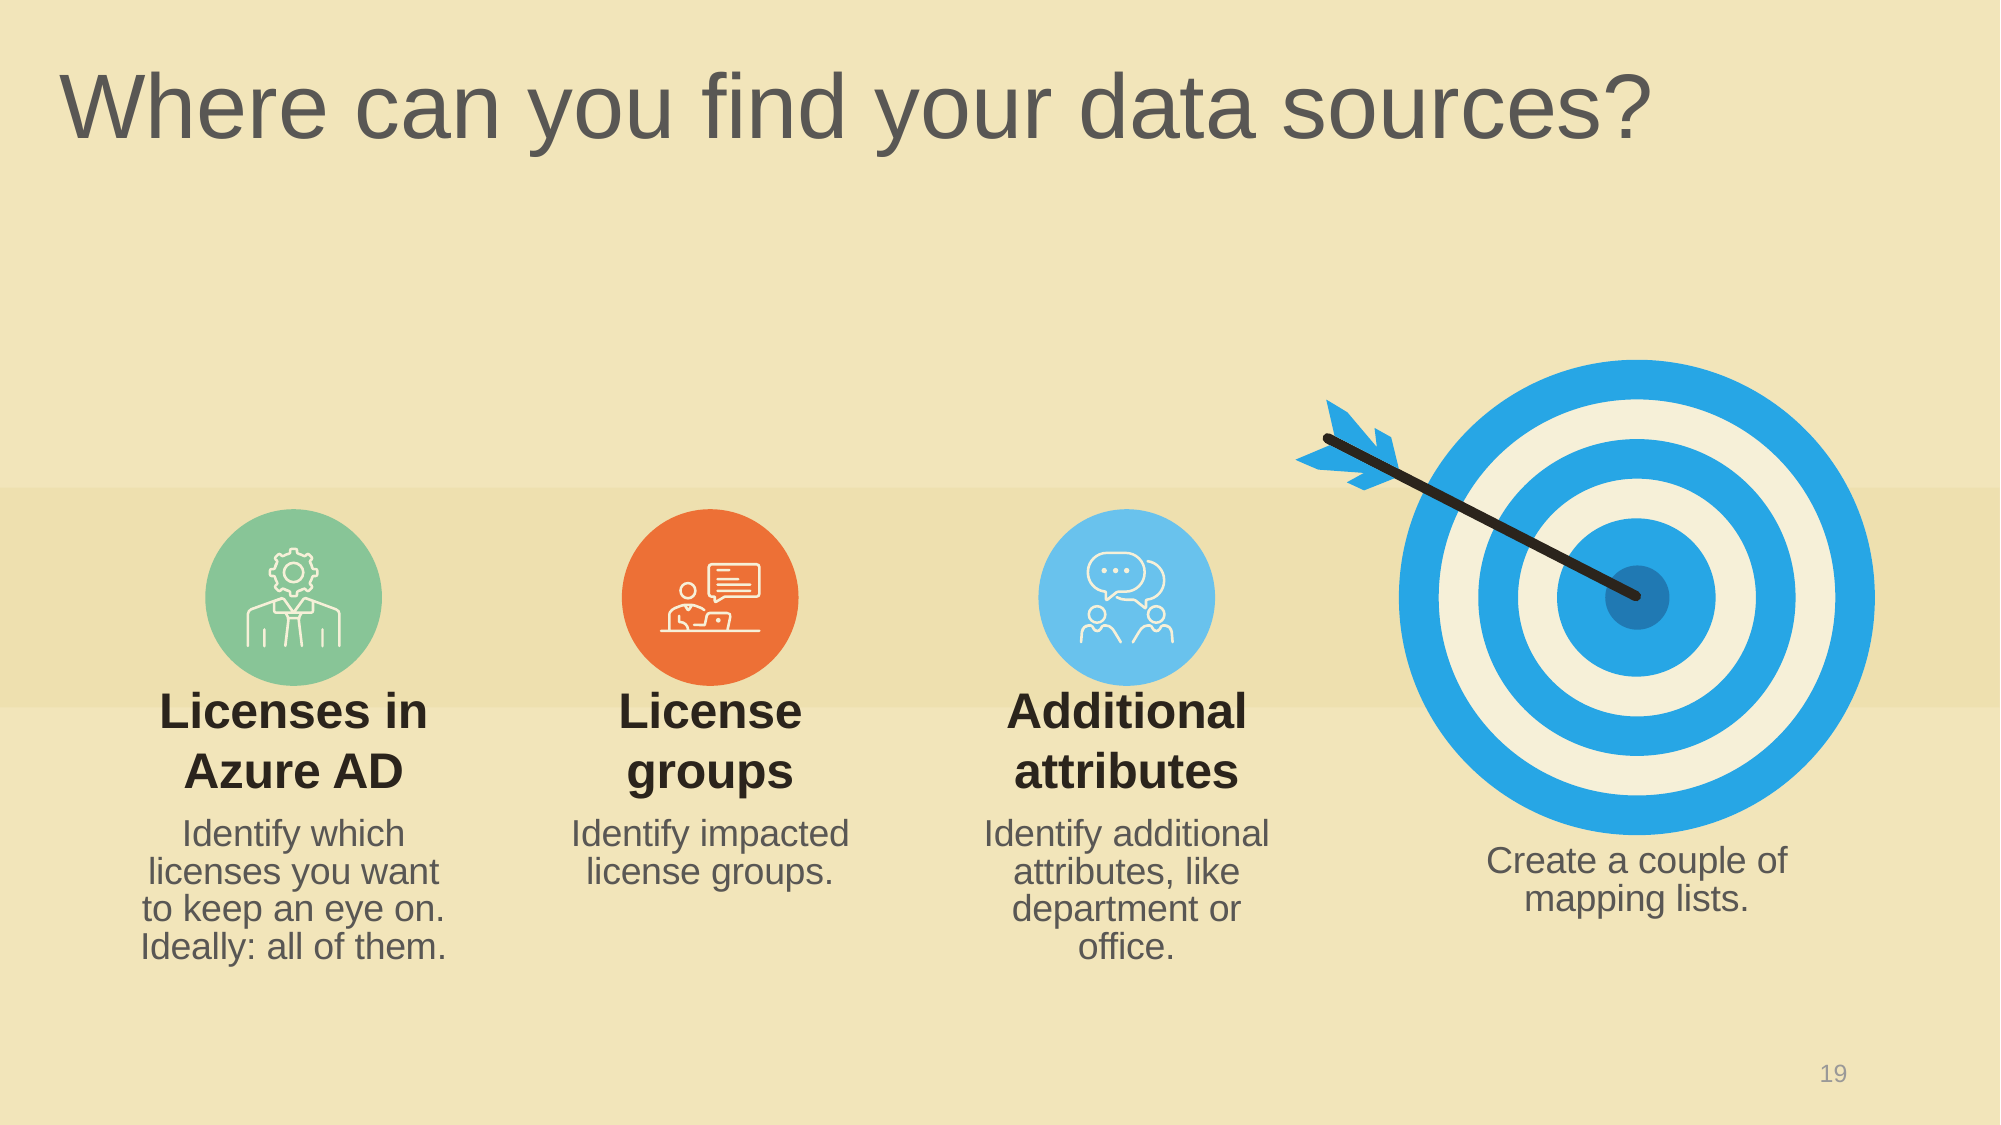

# Where can you find your data sources?

Licenses in Azure AD
License groups
Additional attributes
Identify which licenses you want to keep an eye on. Ideally: all of them.
Identify impacted license groups.
Identify additional attributes, like department or office.
Create a couple of mapping lists.
19